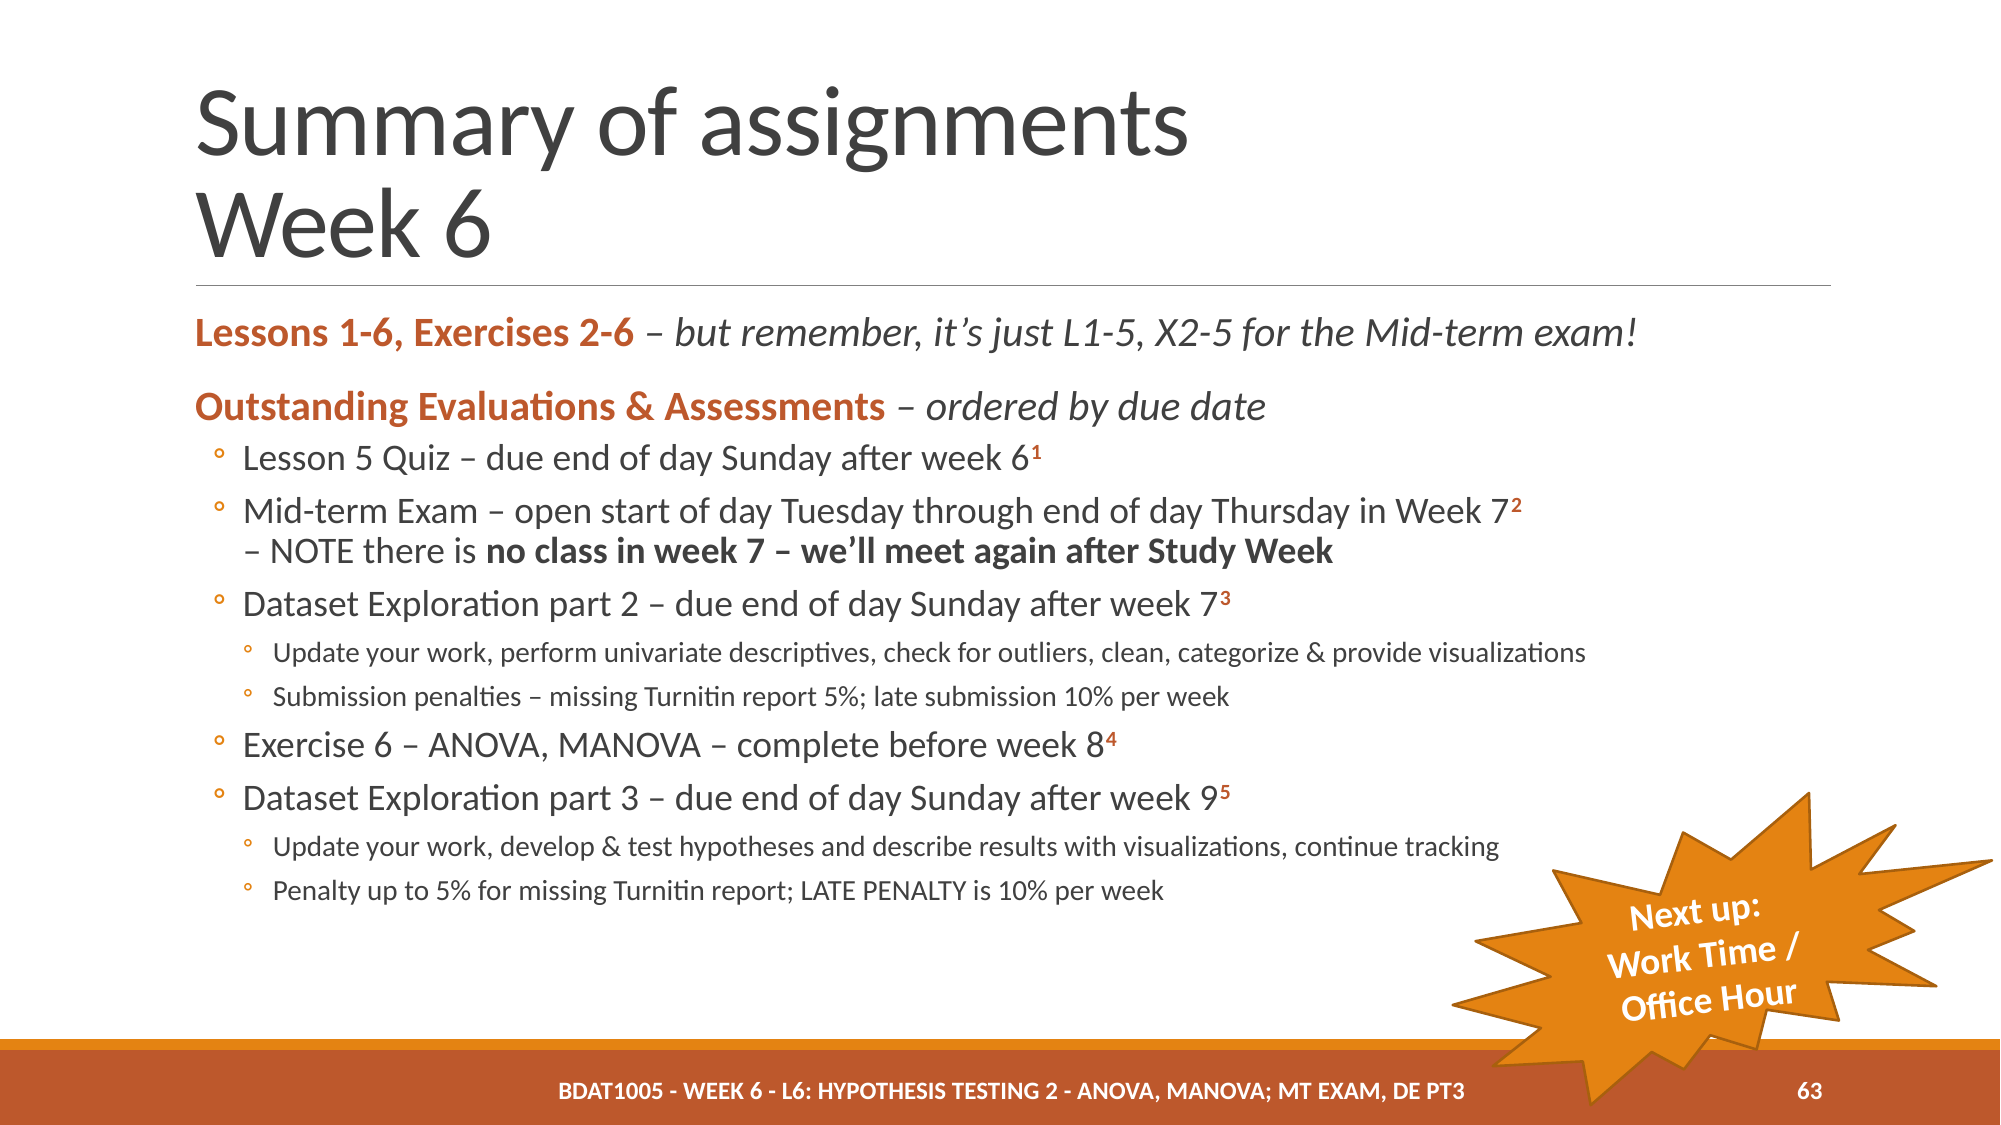

# Summary of assignments Week 6
Lessons 1-6, Exercises 2-6 – but remember, it’s just L1-5, X2-5 for the Mid-term exam!
Outstanding Evaluations & Assessments – ordered by due date
Lesson 5 Quiz – due end of day Sunday after week 61
Mid-term Exam – open start of day Tuesday through end of day Thursday in Week 72
– NOTE there is no class in week 7 – we’ll meet again after Study Week
Dataset Exploration part 2 – due end of day Sunday after week 73
Update your work, perform univariate descriptives, check for outliers, clean, categorize & provide visualizations
Submission penalties – missing Turnitin report 5%; late submission 10% per week
Exercise 6 – ANOVA, MANOVA – complete before week 84
Dataset Exploration part 3 – due end of day Sunday after week 95
Update your work, develop & test hypotheses and describe results with visualizations, continue tracking
Penalty up to 5% for missing Turnitin report; LATE PENALTY is 10% per week
Next up:
Work Time / Office Hour
BDAT1005 - Week 6 - L6: Hypothesis Testing 2 - ANOVA, MANOVA; MT Exam, DE pt3
63